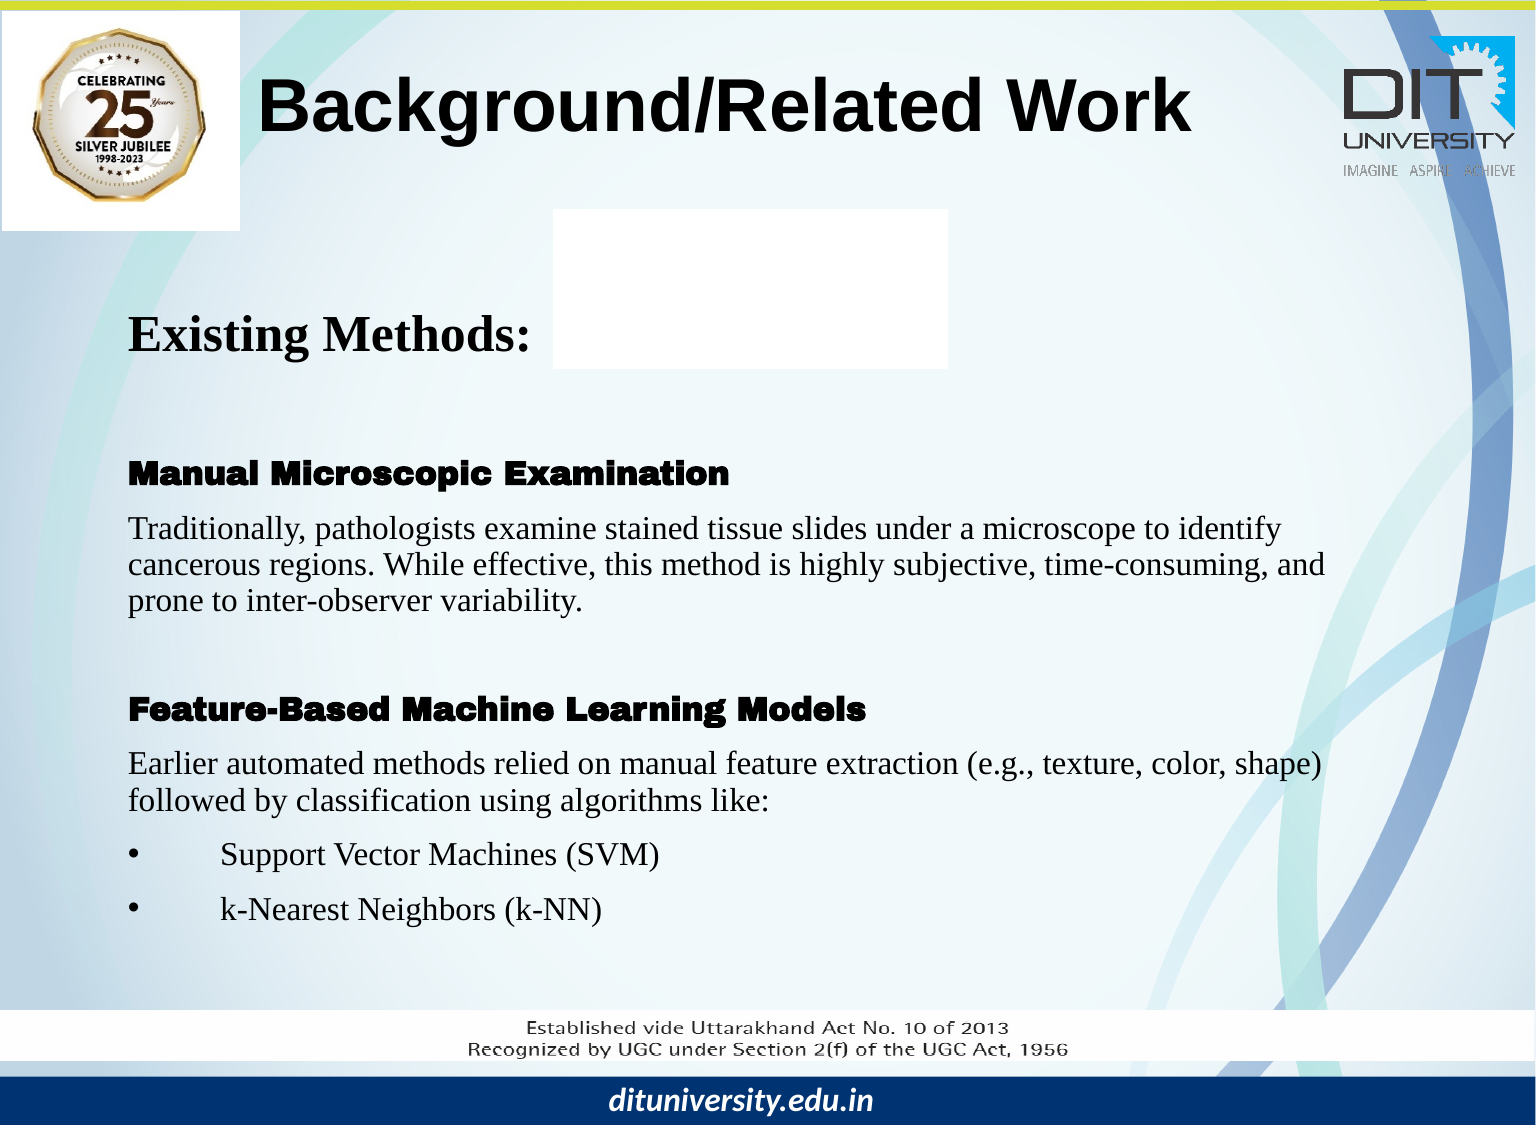

# Background/Related Work
Existing Methods:

Manual Microscopic Examination
Traditionally, pathologists examine stained tissue slides under a microscope to identify cancerous regions. While effective, this method is highly subjective, time-consuming, and prone to inter-observer variability.

Feature-Based Machine Learning Models
Earlier automated methods relied on manual feature extraction (e.g., texture, color, shape) followed by classification using algorithms like:
    Support Vector Machines (SVM)
    k-Nearest Neighbors (k-NN)

4